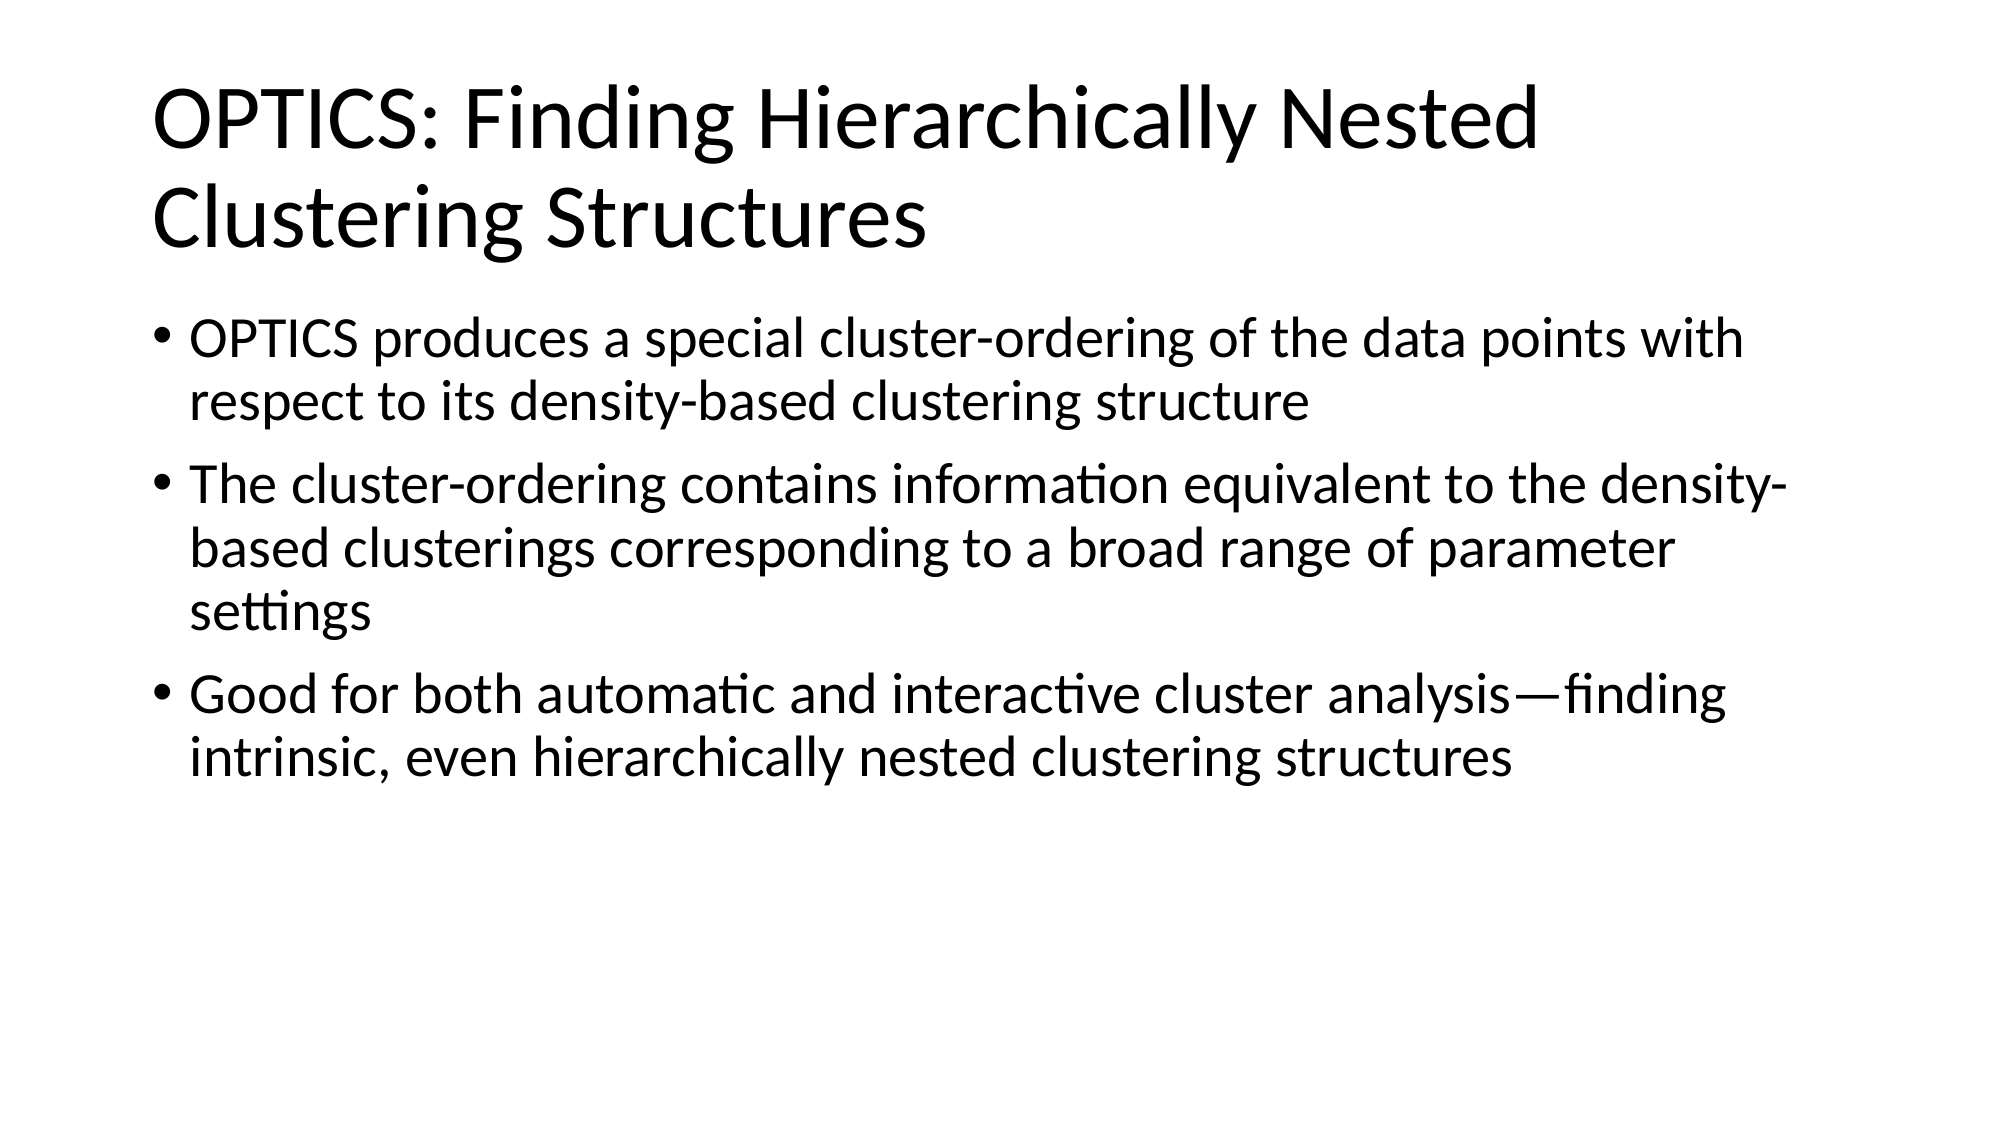

# OPTICS: Finding Hierarchically Nested Clustering Structures
OPTICS produces a special cluster-ordering of the data points with respect to its density-based clustering structure
The cluster-ordering contains information equivalent to the density-based clusterings corresponding to a broad range of parameter settings
Good for both automatic and interactive cluster analysis—finding intrinsic, even hierarchically nested clustering structures